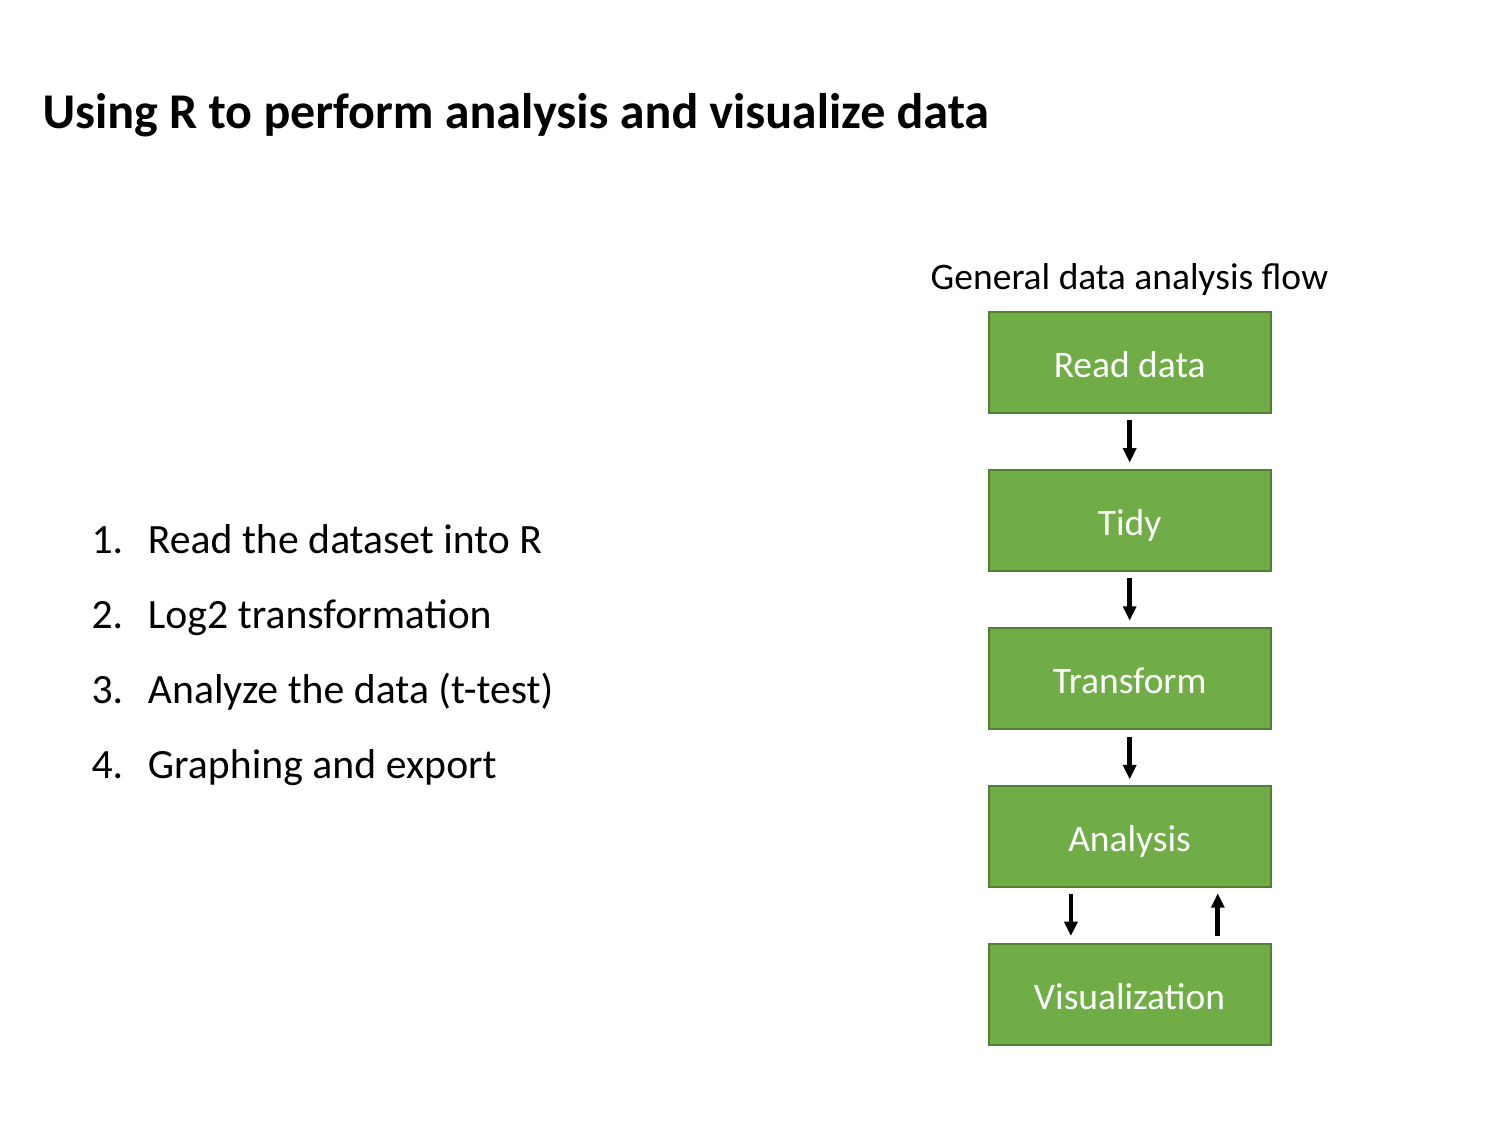

Using R to perform analysis and visualize data
General data analysis flow
Read data
Tidy
Read the dataset into R
Log2 transformation
Analyze the data (t-test)
Graphing and export
Transform
Analysis
Visualization